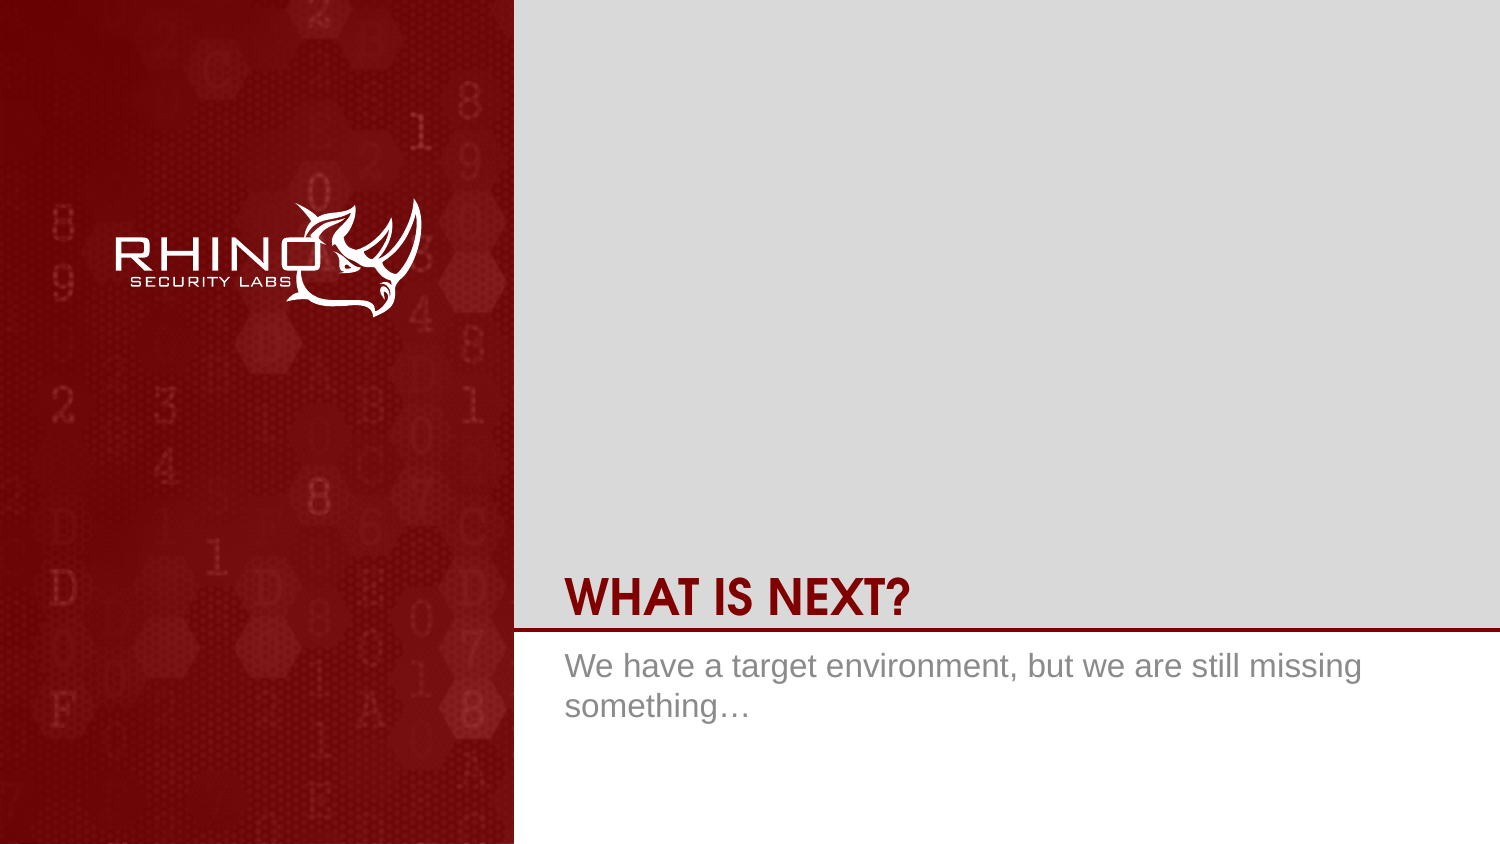

# What is next?
We have a target environment, but we are still missing something…